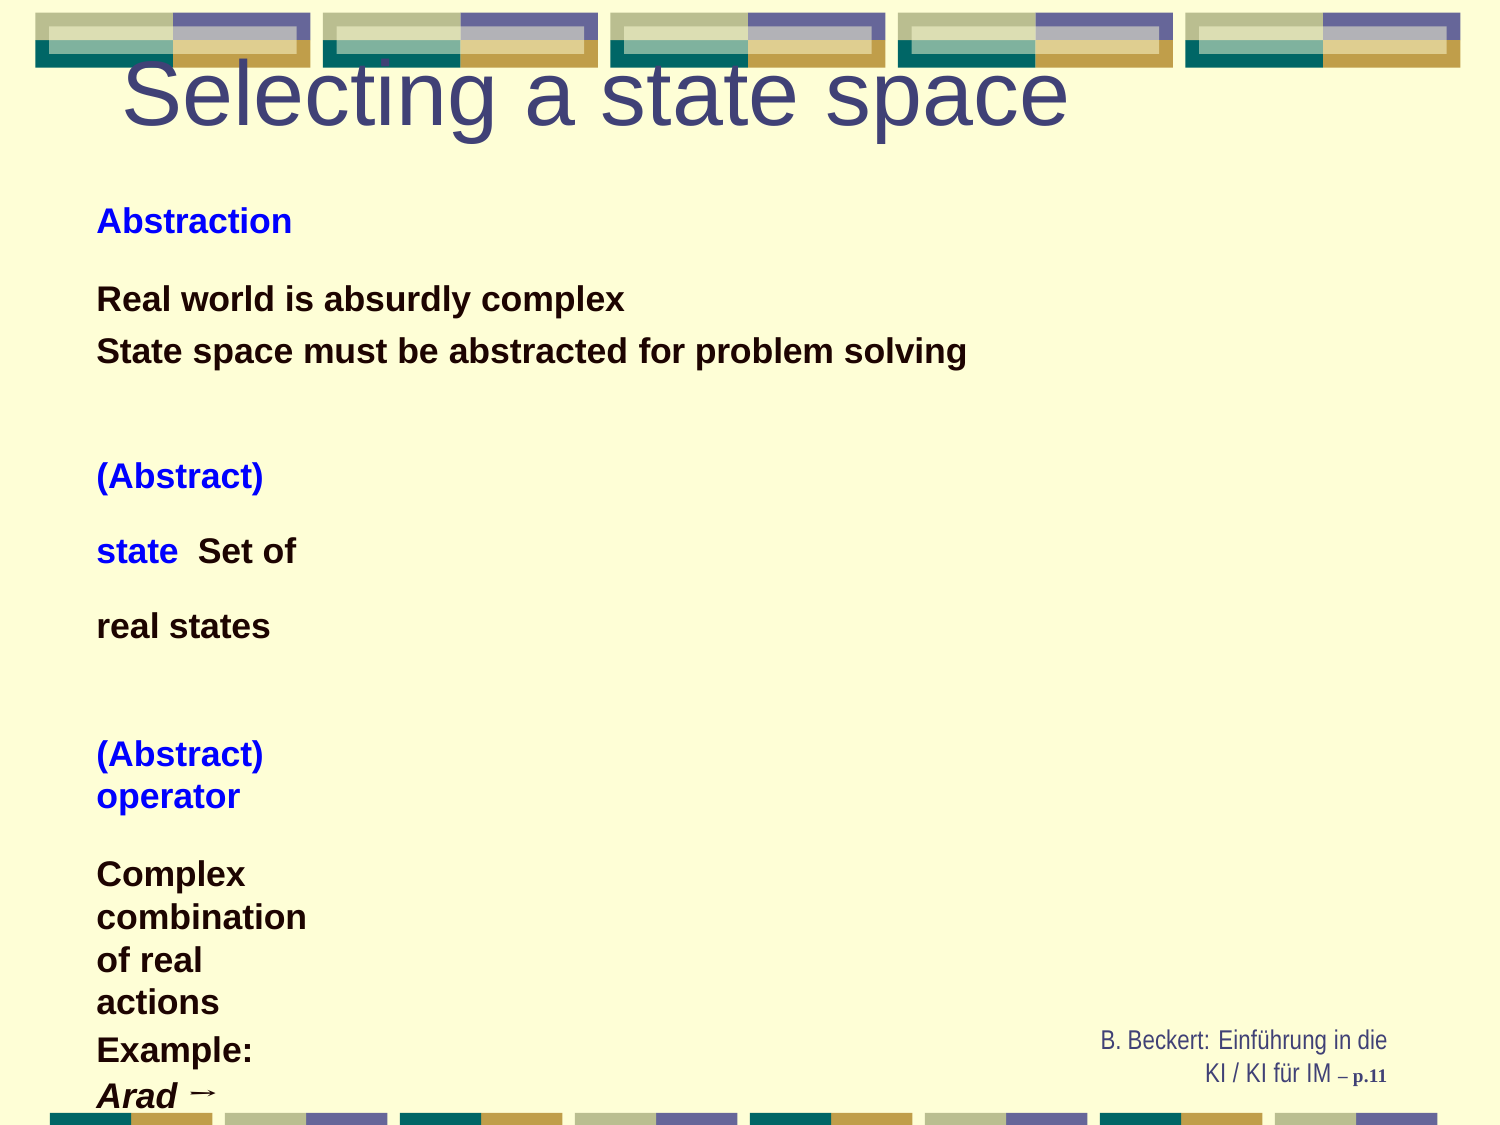

# Selecting a state space
Abstraction
Real world is absurdly complex
State space must be abstracted for problem solving

(Abstract) state  Set of real states

(Abstract) operator
Complex combination of real actions
Example: Arad → Zerind represents complex set of possible routes

(Abstract) solution
Set of real paths that are solutions in the real world
B. Beckert: Einführung in die KI / KI für IM – p.11